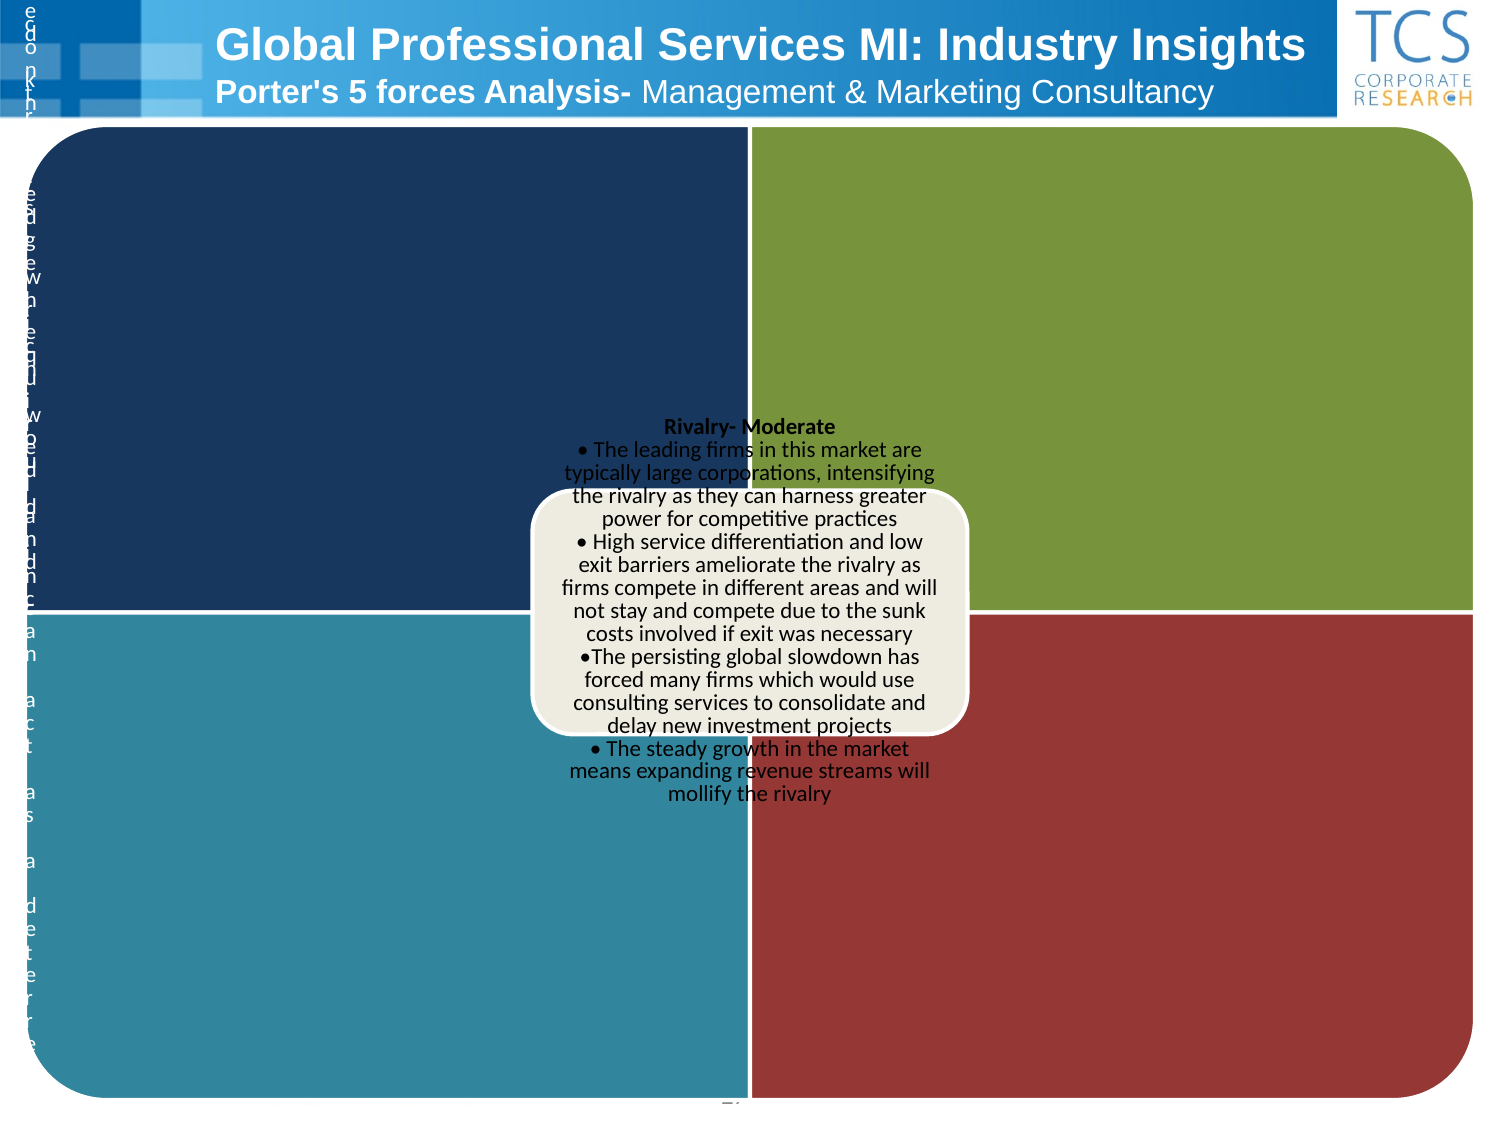

# Global Professional Services MI: Industry Insights Porter's 5 forces Analysis- Management & Marketing Consultancy
Rivalry- Moderate
• The leading firms in this market are typically large corporations, intensifying the rivalry as they can harness greater power for competitive practices
• High service differentiation and low exit barriers ameliorate the rivalry as firms compete in different areas and will not stay and compete due to the sunk costs involved if exit was necessary
•The persisting global slowdown has forced many firms which would use consulting services to consolidate and delay new investment projects
• The steady growth in the market means expanding revenue streams will mollify the rivalry
- 27 -